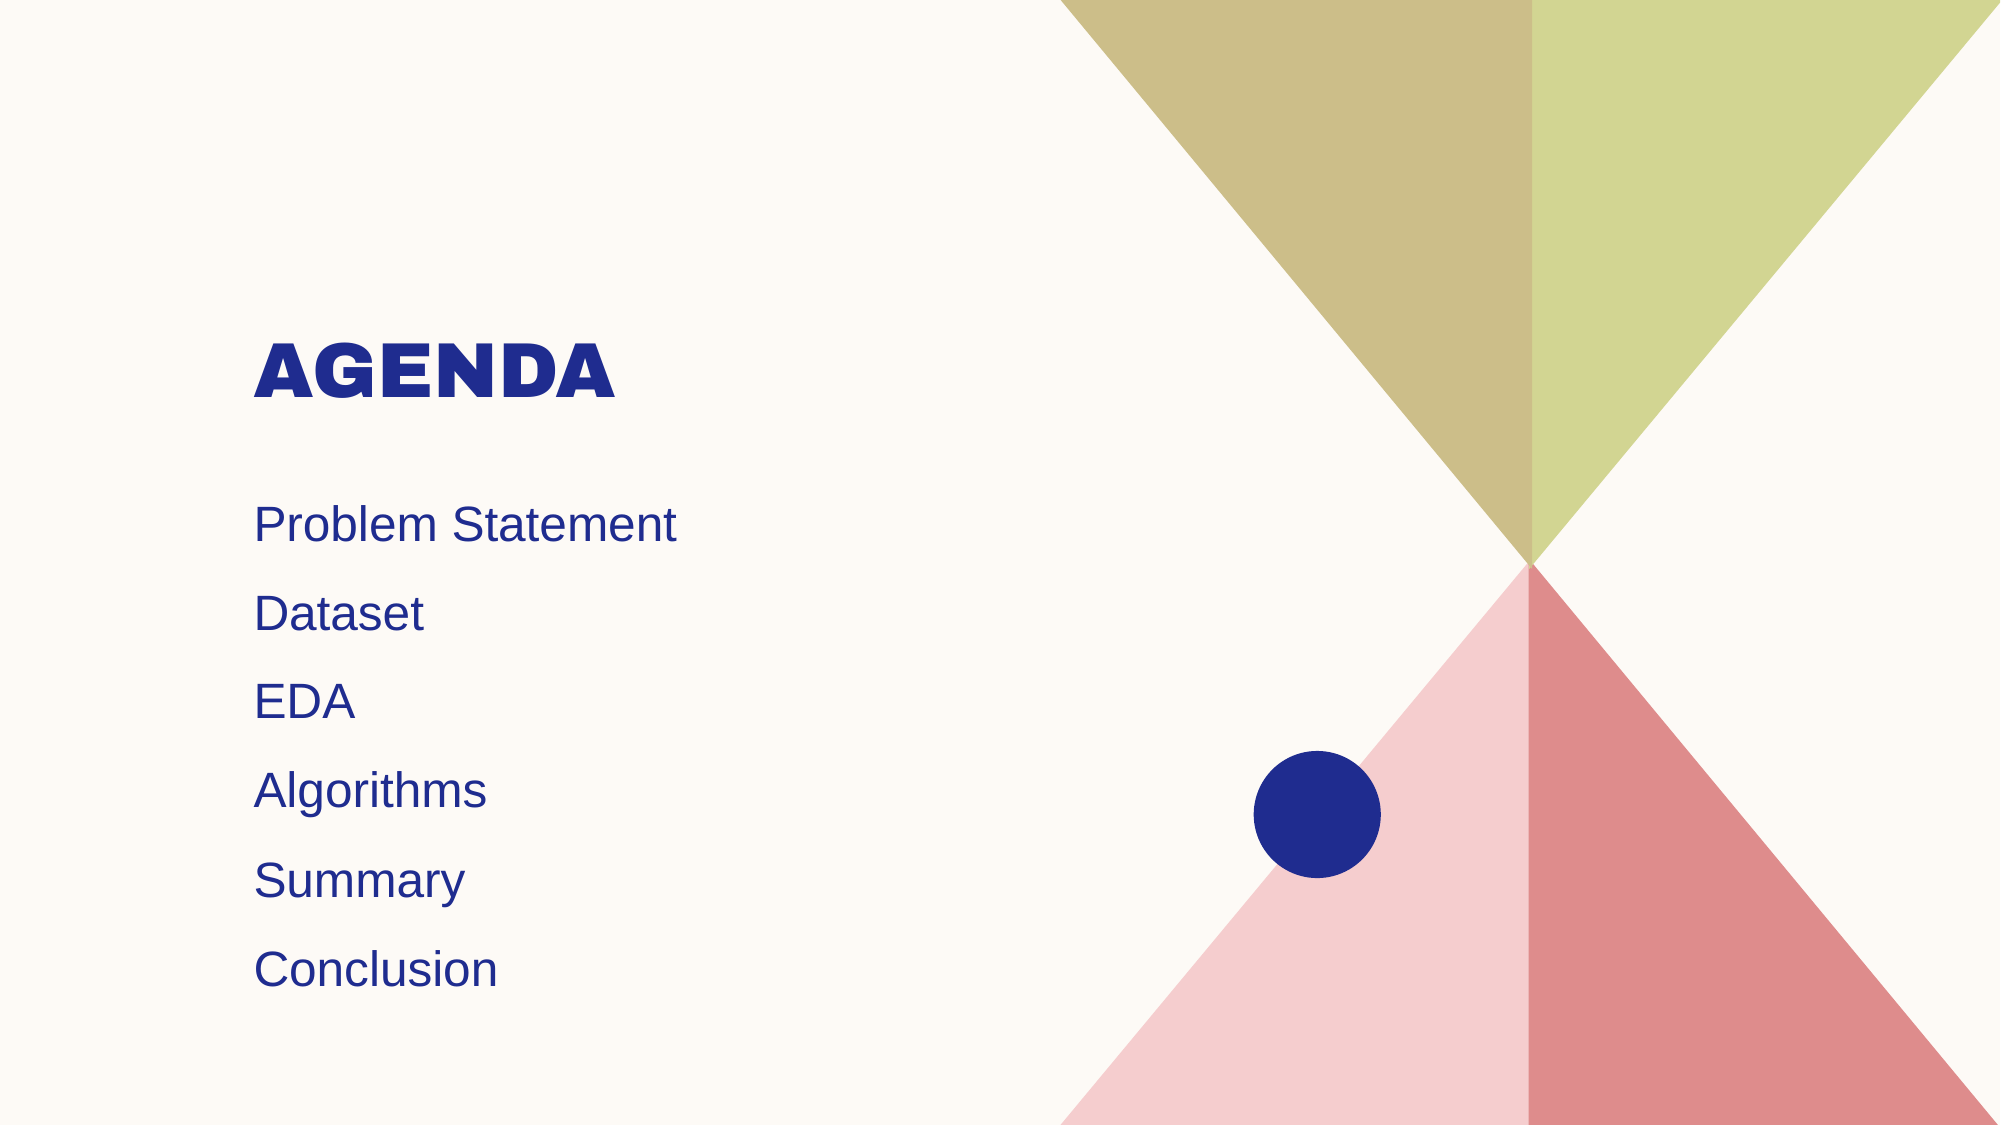

# AGENDA
Problem Statement
Dataset
EDA
​Algorithms
​Summary​
Conclusion